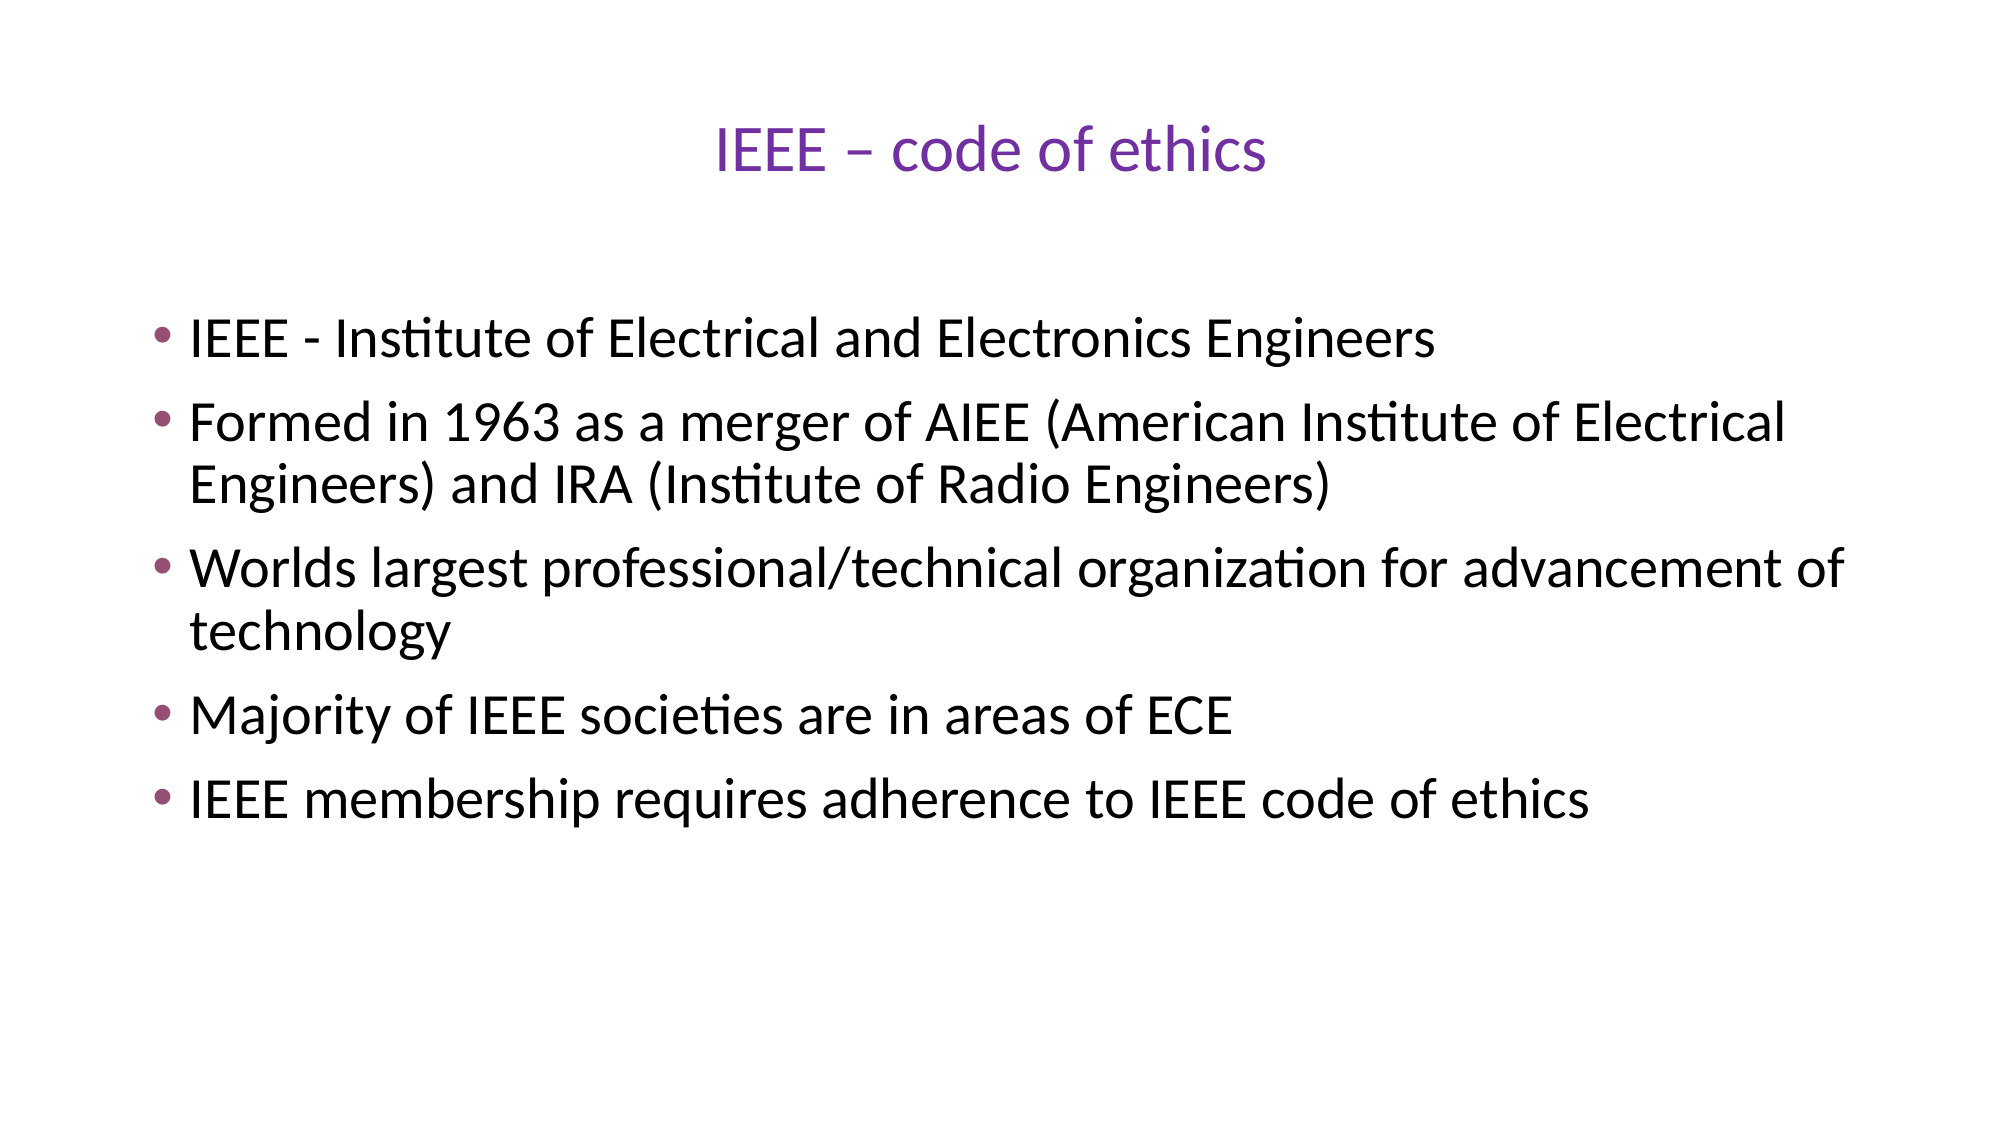

IEEE - Institute of Electrical and Electronics Engineers
Formed in 1963 as a merger of AIEE (American Institute of Electrical Engineers) and IRA (Institute of Radio Engineers)
Worlds largest professional/technical organization for advancement of technology
Majority of IEEE societies are in areas of ECE
IEEE membership requires adherence to IEEE code of ethics

IEEE – code of ethics